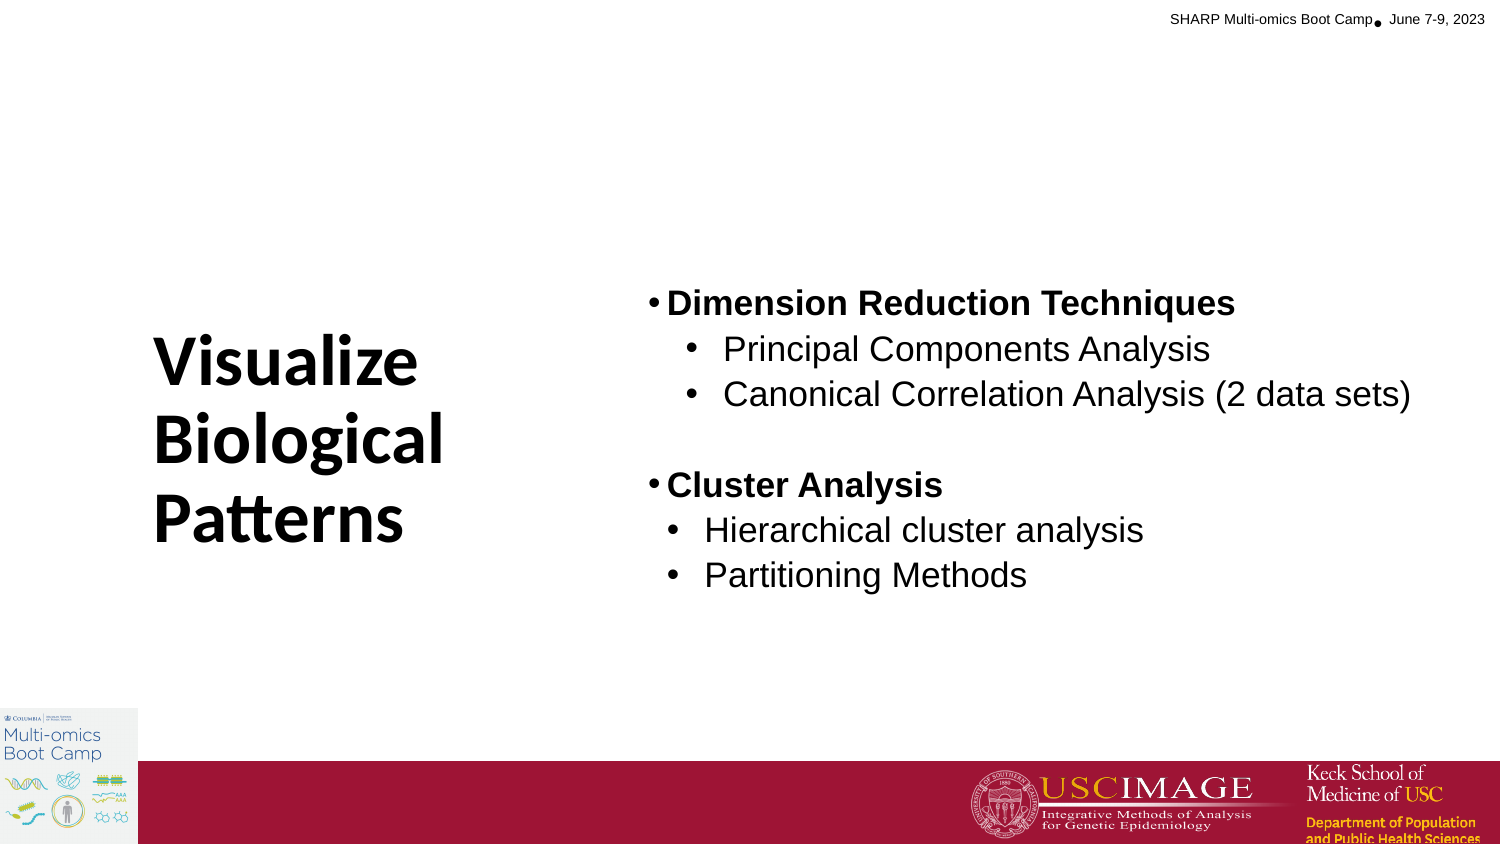

Dimension Reduction Techniques
Principal Components Analysis
Canonical Correlation Analysis (2 data sets)

Cluster Analysis
Hierarchical cluster analysis
Partitioning Methods
# Visualize Biological Patterns